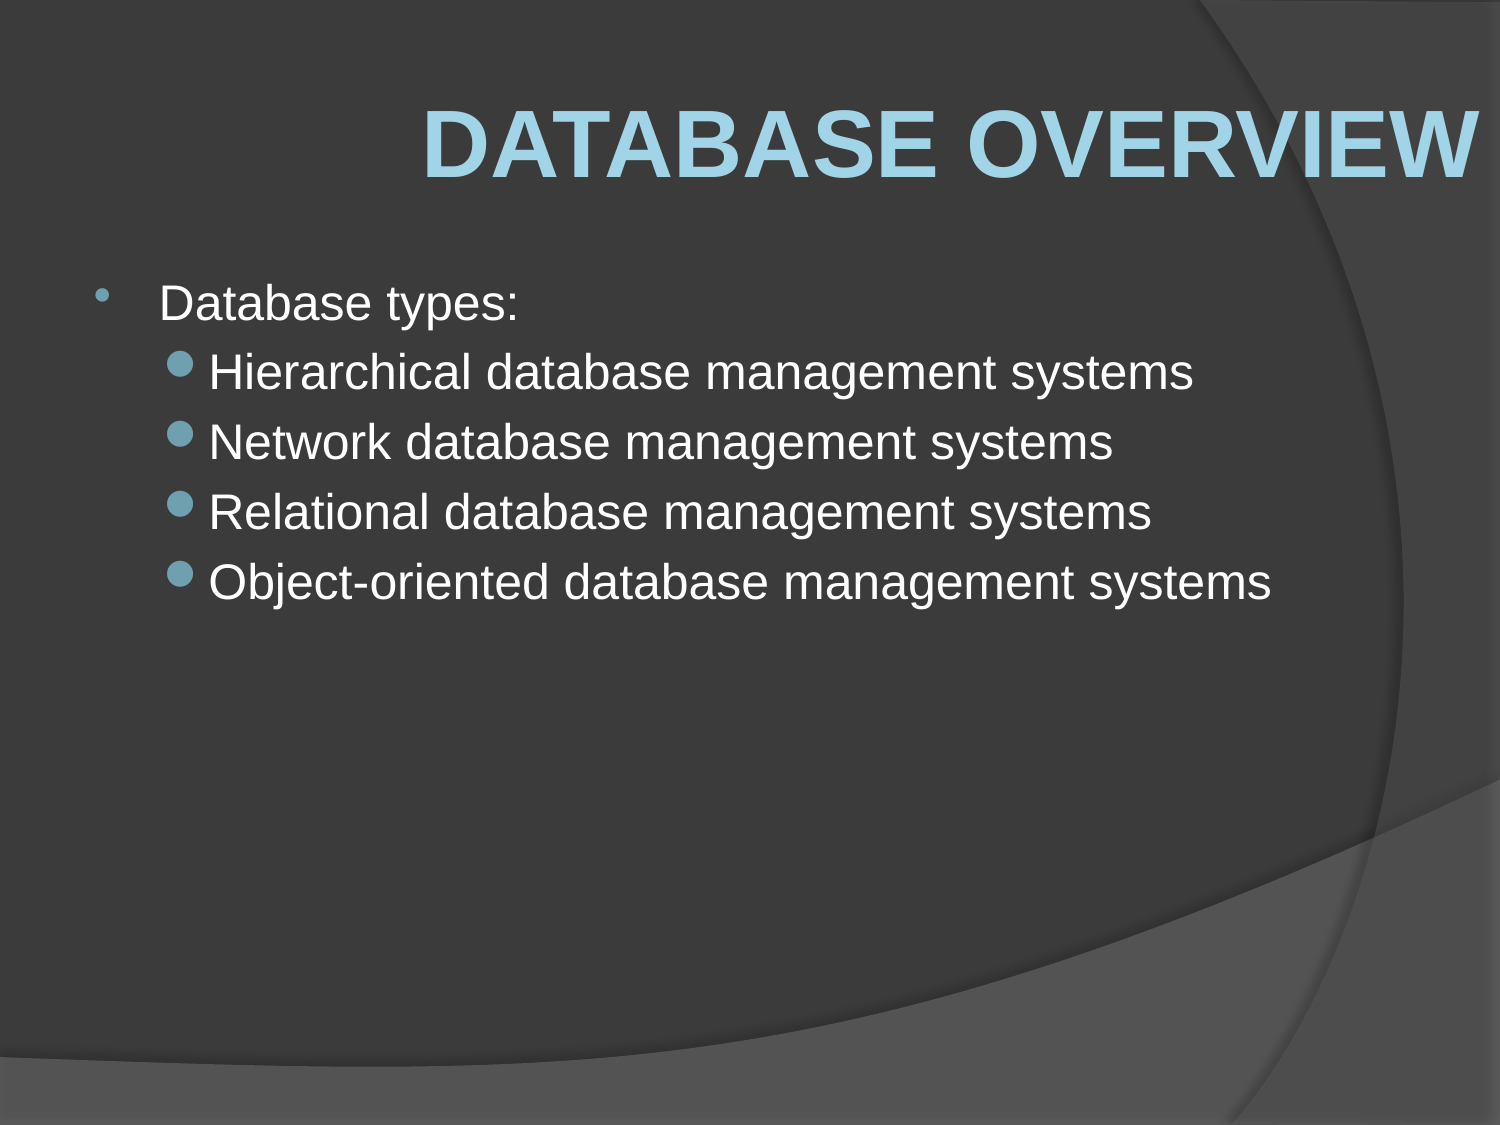

# Database Overview
Database types:
Hierarchical database management systems
Network database management systems
Relational database management systems
Object-oriented database management systems